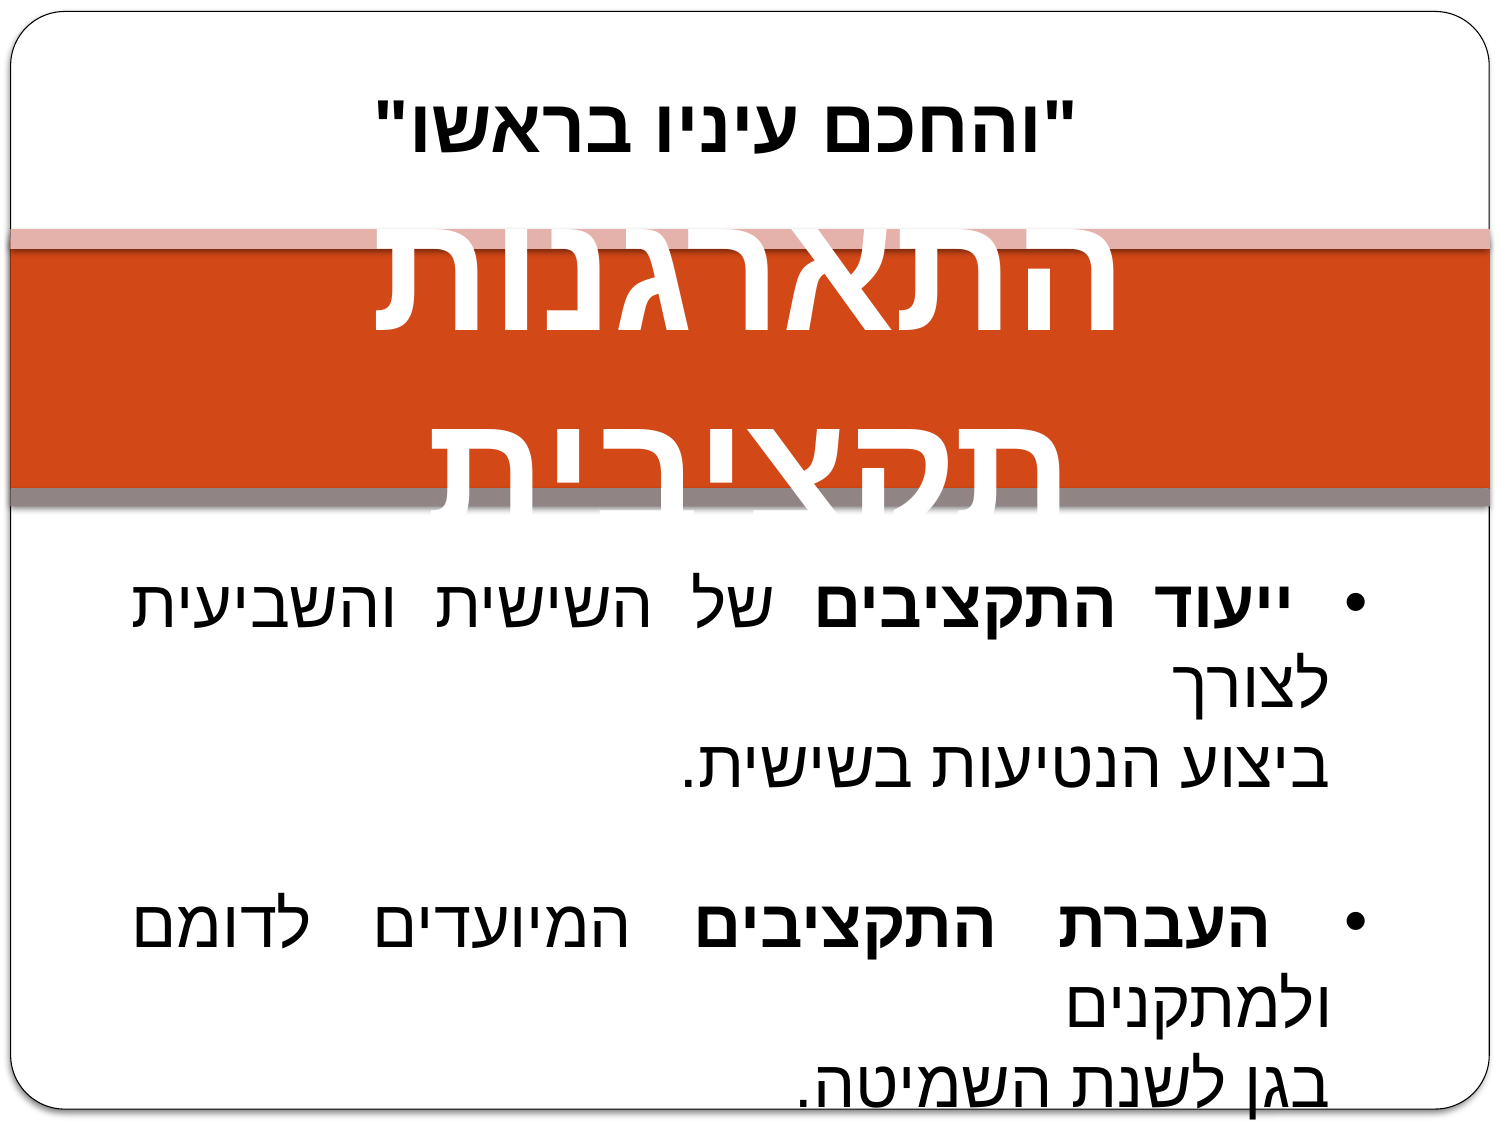

"והחכם עיניו בראשו"
# התארגנות תקציבית
 ייעוד התקציבים של השישית והשביעית לצורך
  ביצוע הנטיעות בשישית.

 העברת התקציבים המיועדים לדומם ולמתקנים
  בגן לשנת השמיטה.